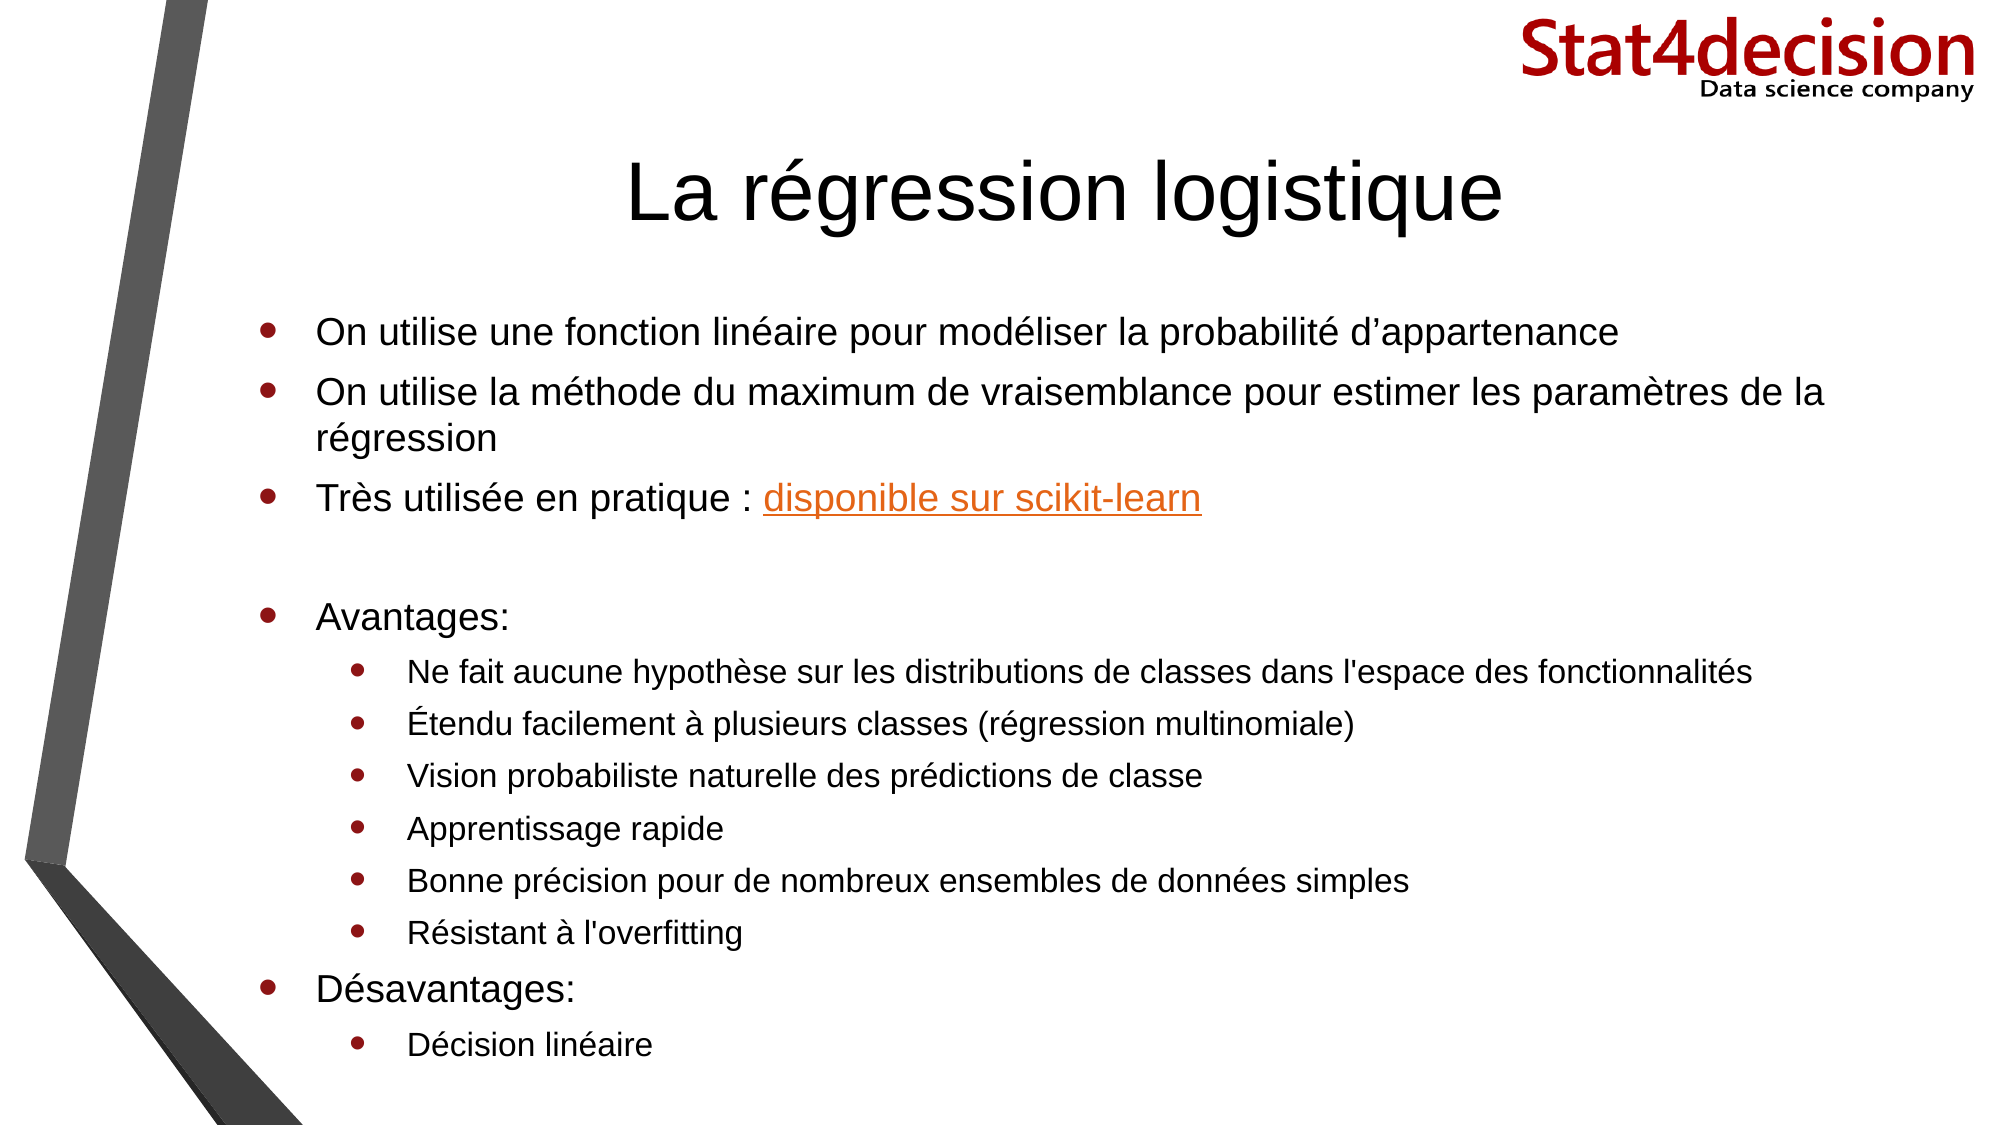

# La régression logistique
On utilise une fonction linéaire pour modéliser la probabilité d’appartenance
On utilise la méthode du maximum de vraisemblance pour estimer les paramètres de la régression
Très utilisée en pratique : disponible sur scikit-learn

Avantages:
Ne fait aucune hypothèse sur les distributions de classes dans l'espace des fonctionnalités
Étendu facilement à plusieurs classes (régression multinomiale)
Vision probabiliste naturelle des prédictions de classe
Apprentissage rapide
Bonne précision pour de nombreux ensembles de données simples
Résistant à l'overfitting
Désavantages:
Décision linéaire